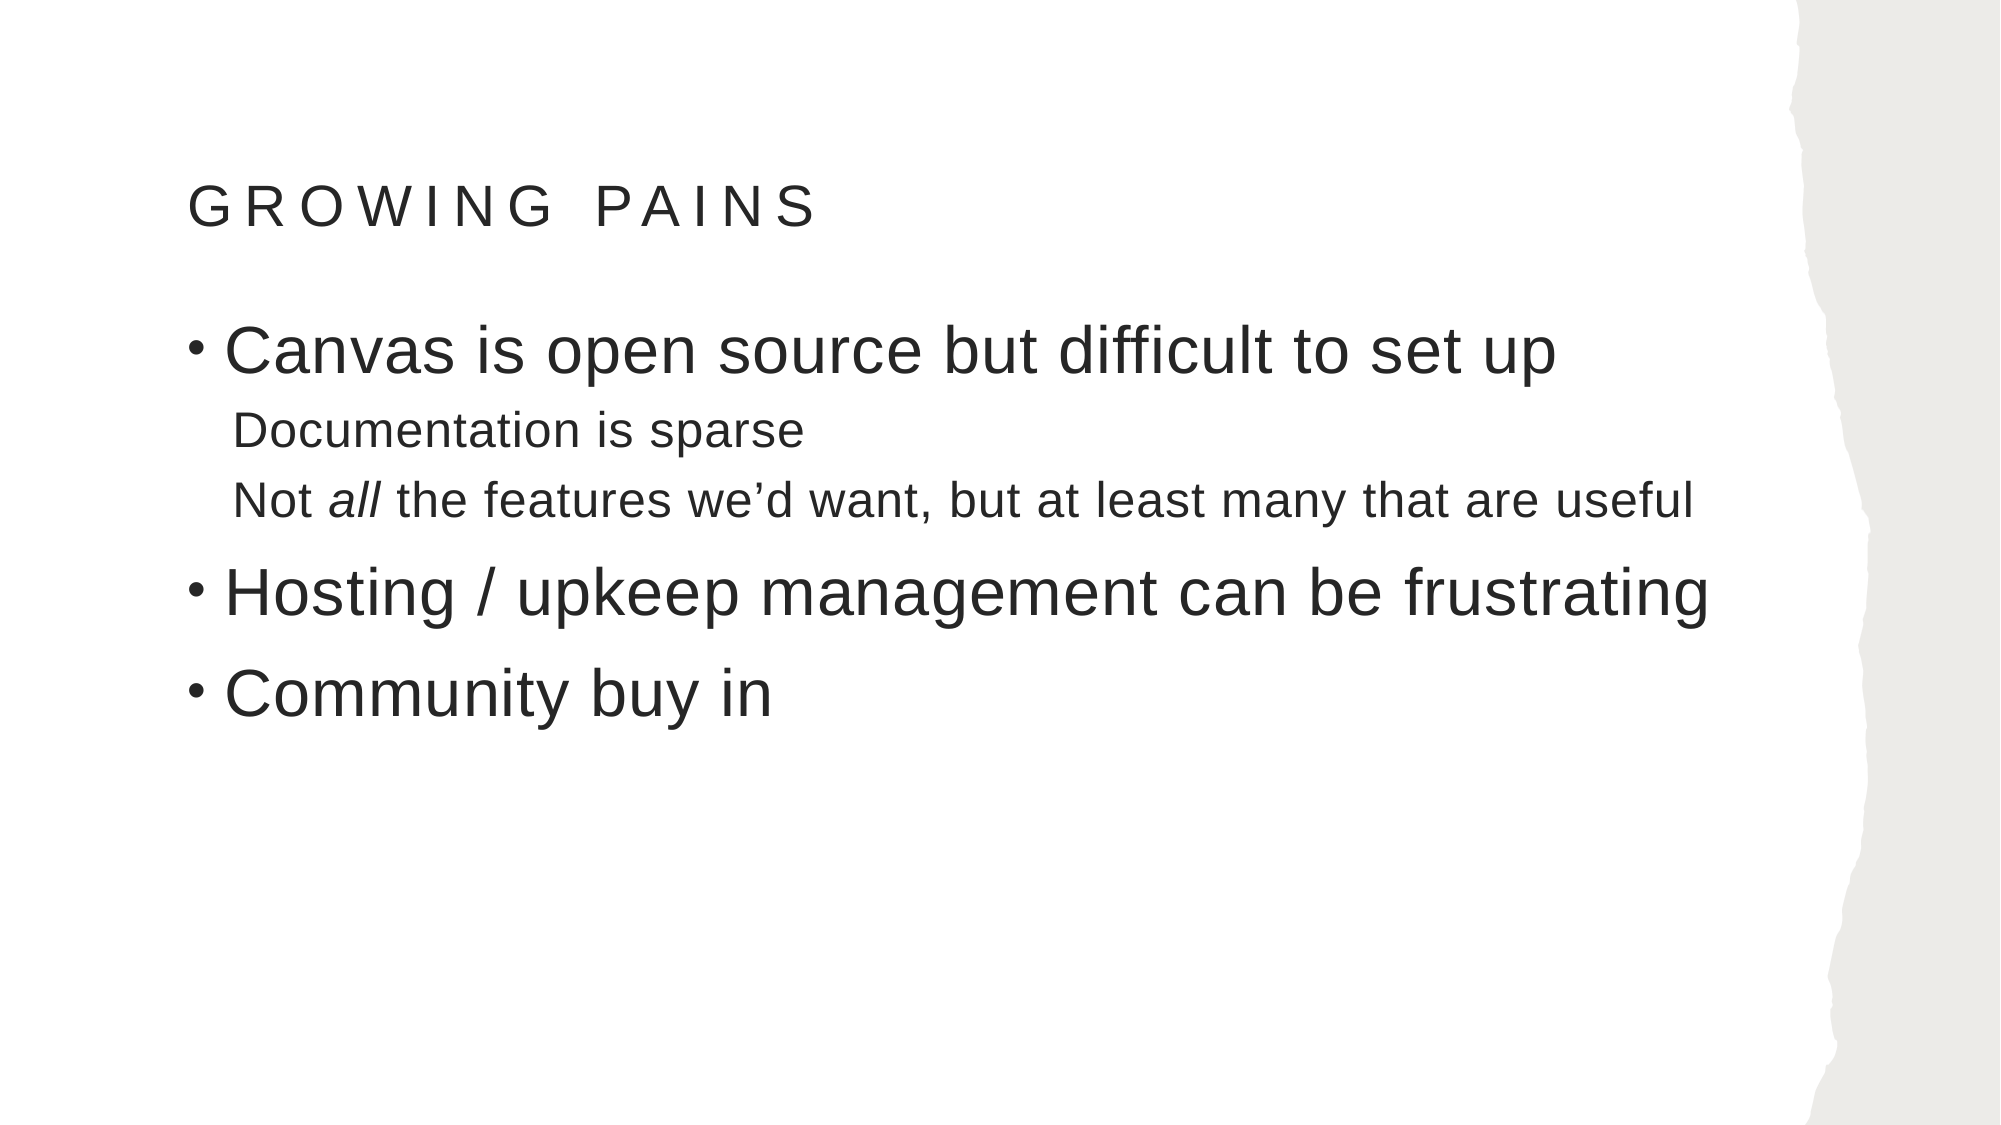

# Growing pains
Canvas is open source but difficult to set up
Documentation is sparse
Not all the features we’d want, but at least many that are useful
Hosting / upkeep management can be frustrating
Community buy in